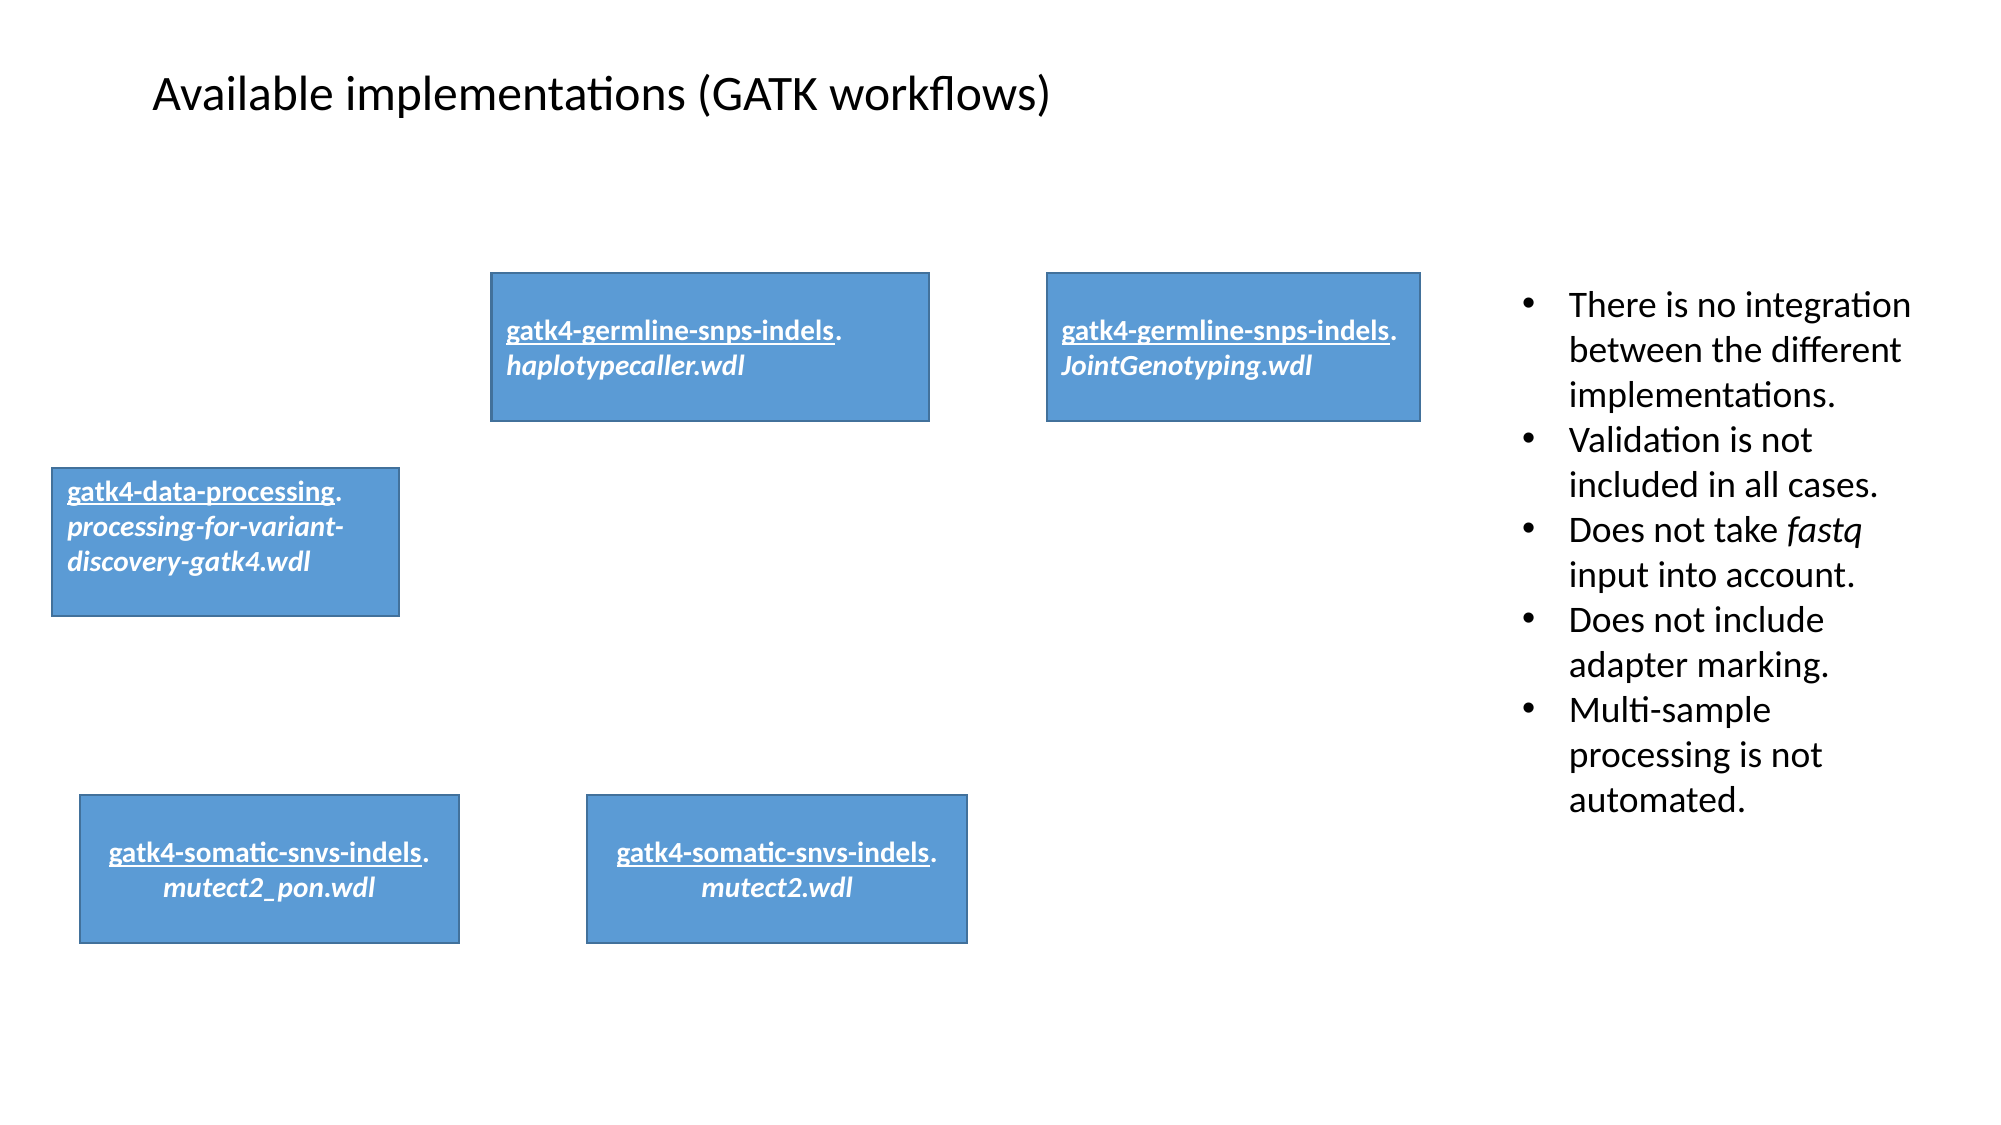

# Available implementations (GATK workflows)
gatk4-germline-snps-indels.
haplotypecaller.wdl
gatk4-germline-snps-indels.
JointGenotyping.wdl
There is no integration between the different implementations.
Validation is not included in all cases.
Does not take fastq input into account.
Does not include adapter marking.
Multi-sample processing is not automated.
gatk4-data-processing. processing-for-variant-discovery-gatk4.wdl
gatk4-somatic-snvs-indels.
mutect2.wdl
gatk4-somatic-snvs-indels.
mutect2_pon.wdl